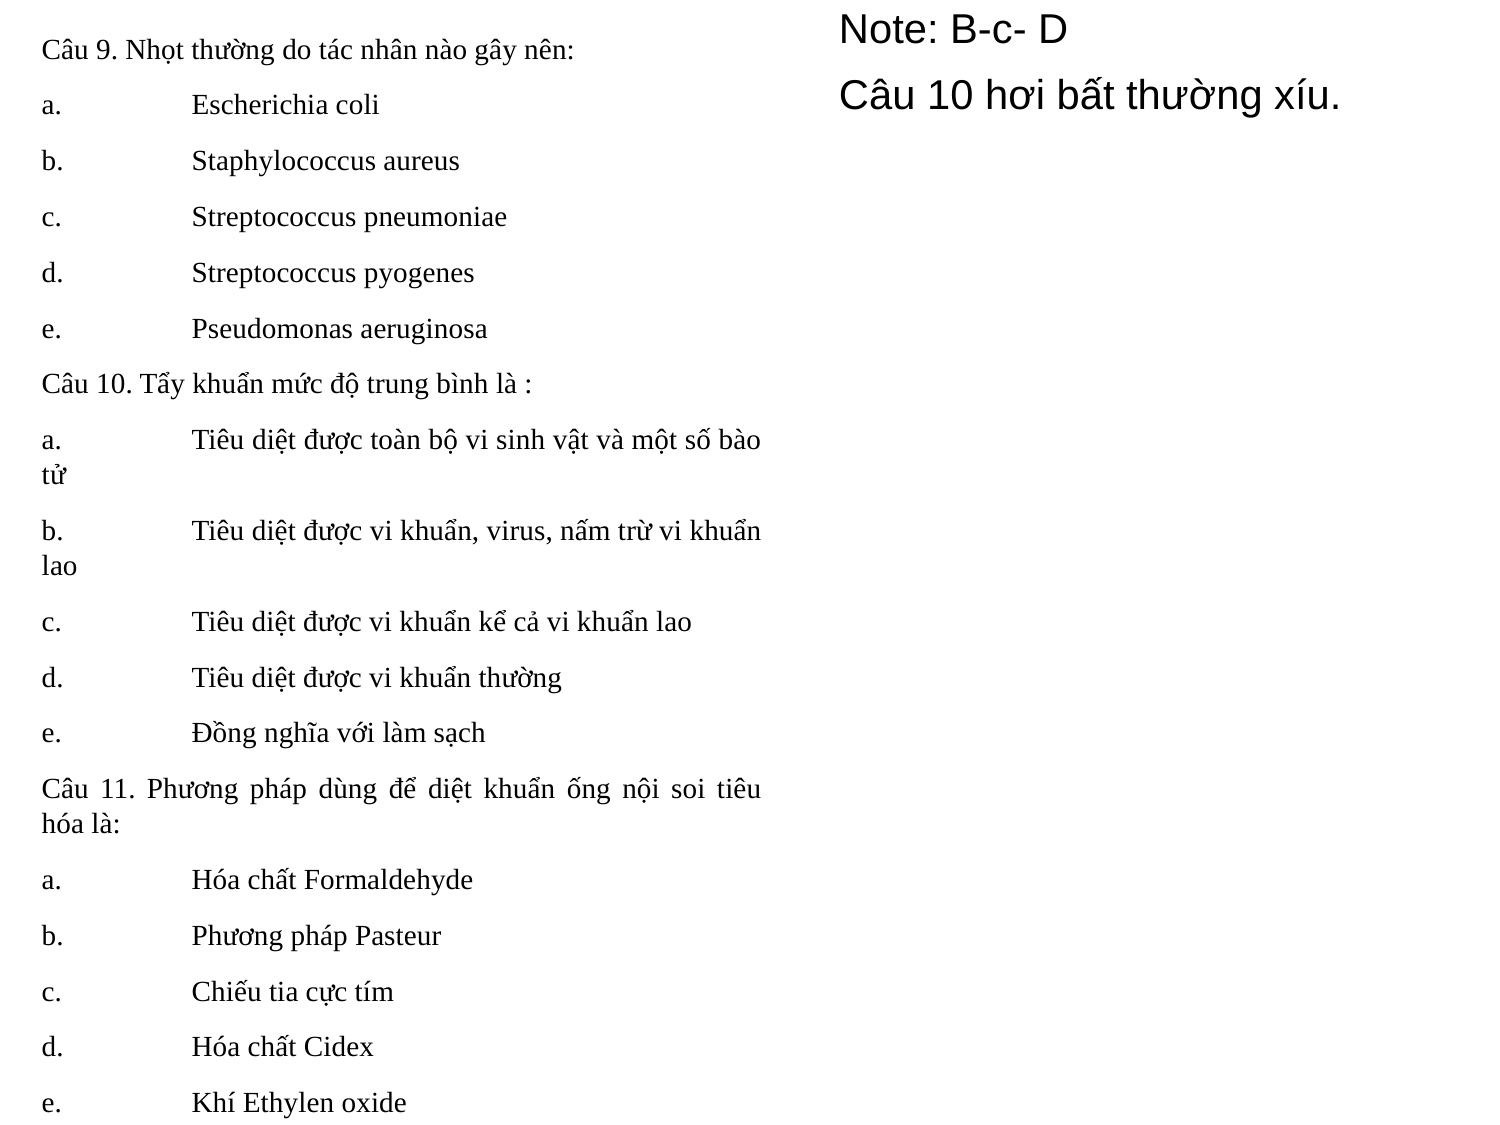

Note: B-c- D
Câu 10 hơi bất thường xíu.
Câu 9. Nhọt thường do tác nhân nào gây nên:
a.	Escherichia coli
b.	Staphylococcus aureus
c.	Streptococcus pneumoniae
d.	Streptococcus pyogenes
e.	Pseudomonas aeruginosa
Câu 10. Tẩy khuẩn mức độ trung bình là :
a.	Tiêu diệt được toàn bộ vi sinh vật và một số bào tử
b.	Tiêu diệt được vi khuẩn, virus, nấm trừ vi khuẩn lao
c.	Tiêu diệt được vi khuẩn kể cả vi khuẩn lao
d.	Tiêu diệt được vi khuẩn thường
e.	Đồng nghĩa với làm sạch
Câu 11. Phương pháp dùng để diệt khuẩn ống nội soi tiêu hóa là:
a.	Hóa chất Formaldehyde
b.	Phương pháp Pasteur
c.	Chiếu tia cực tím
d.	Hóa chất Cidex
e.	Khí Ethylen oxide